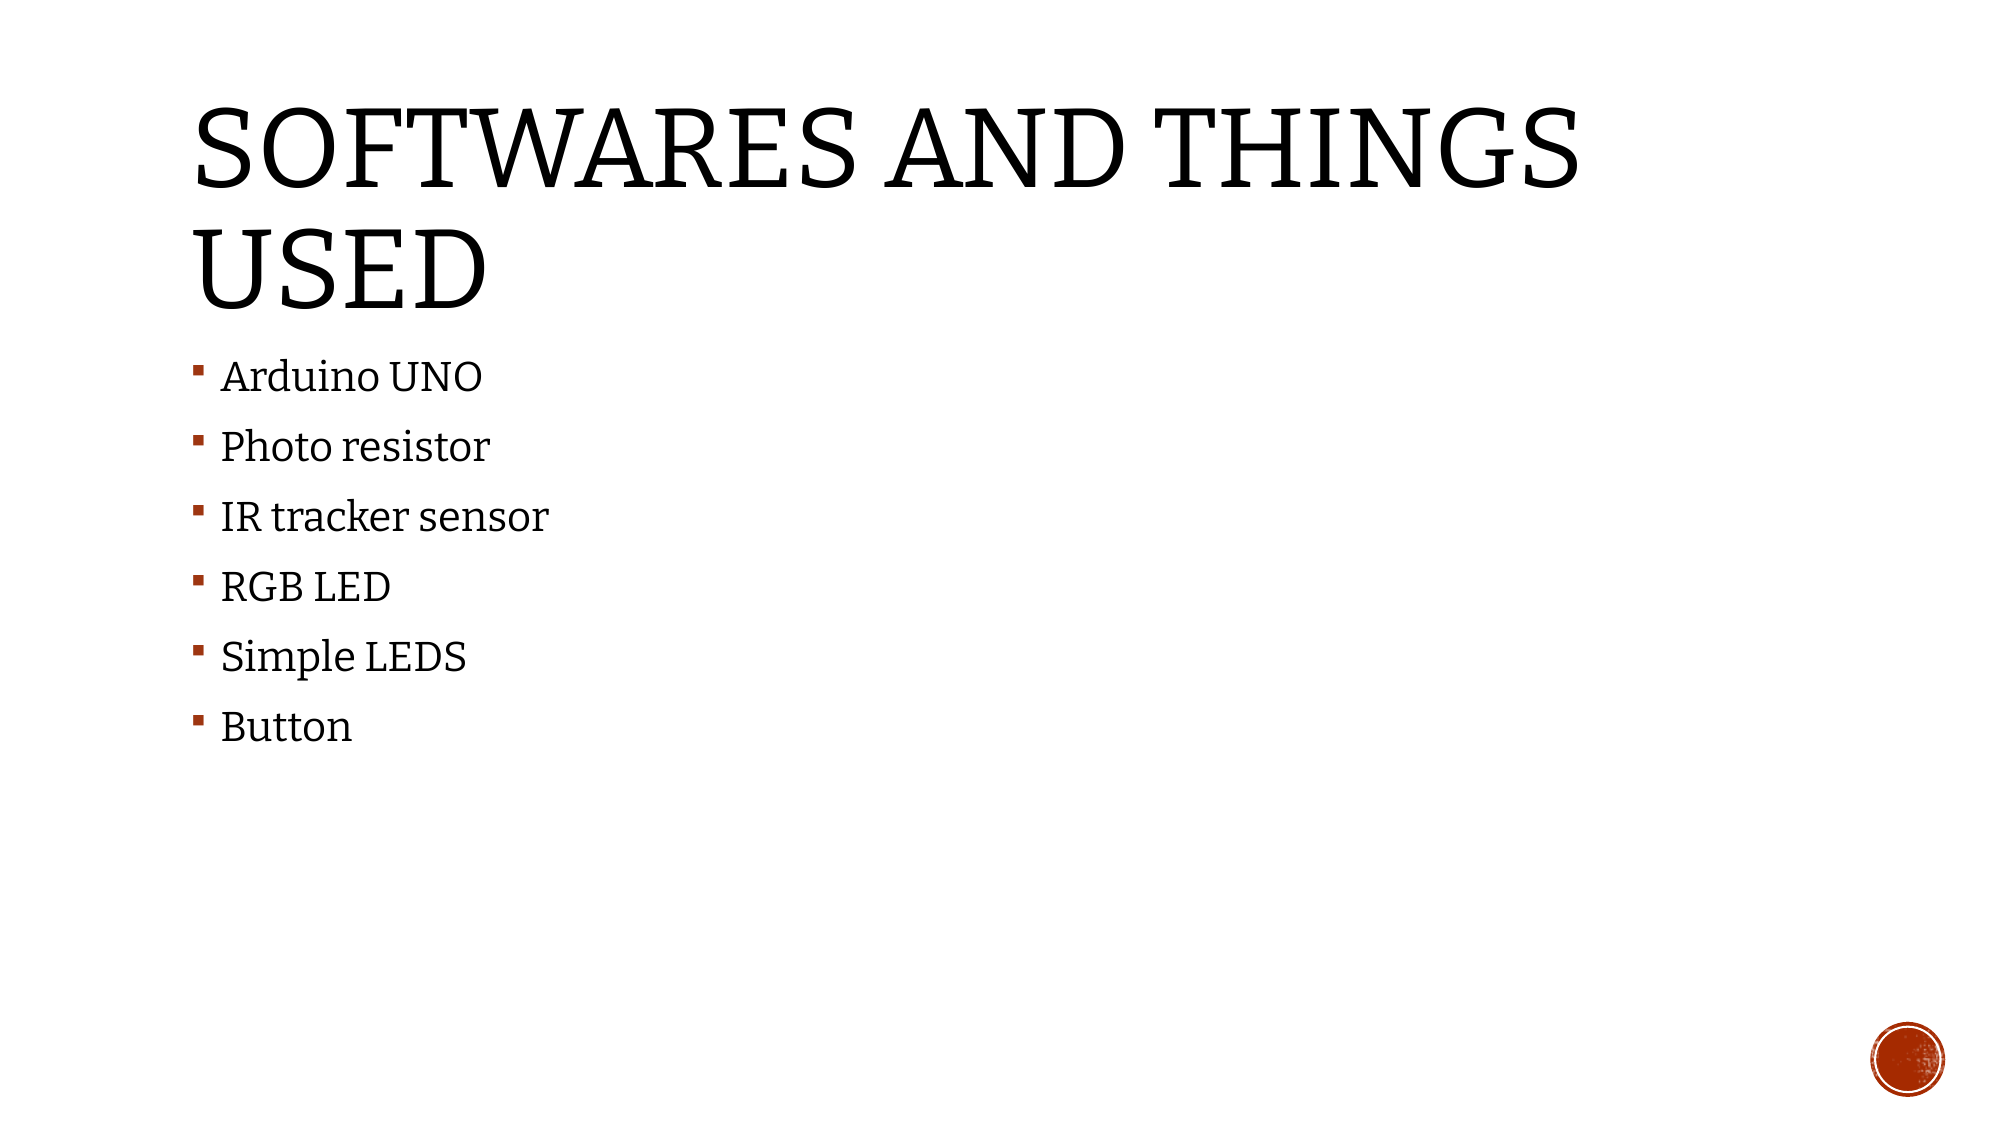

# SOFTWARES AND THINGS USED
Arduino UNO
Photo resistor
IR tracker sensor
RGB LED
Simple LEDS
Button